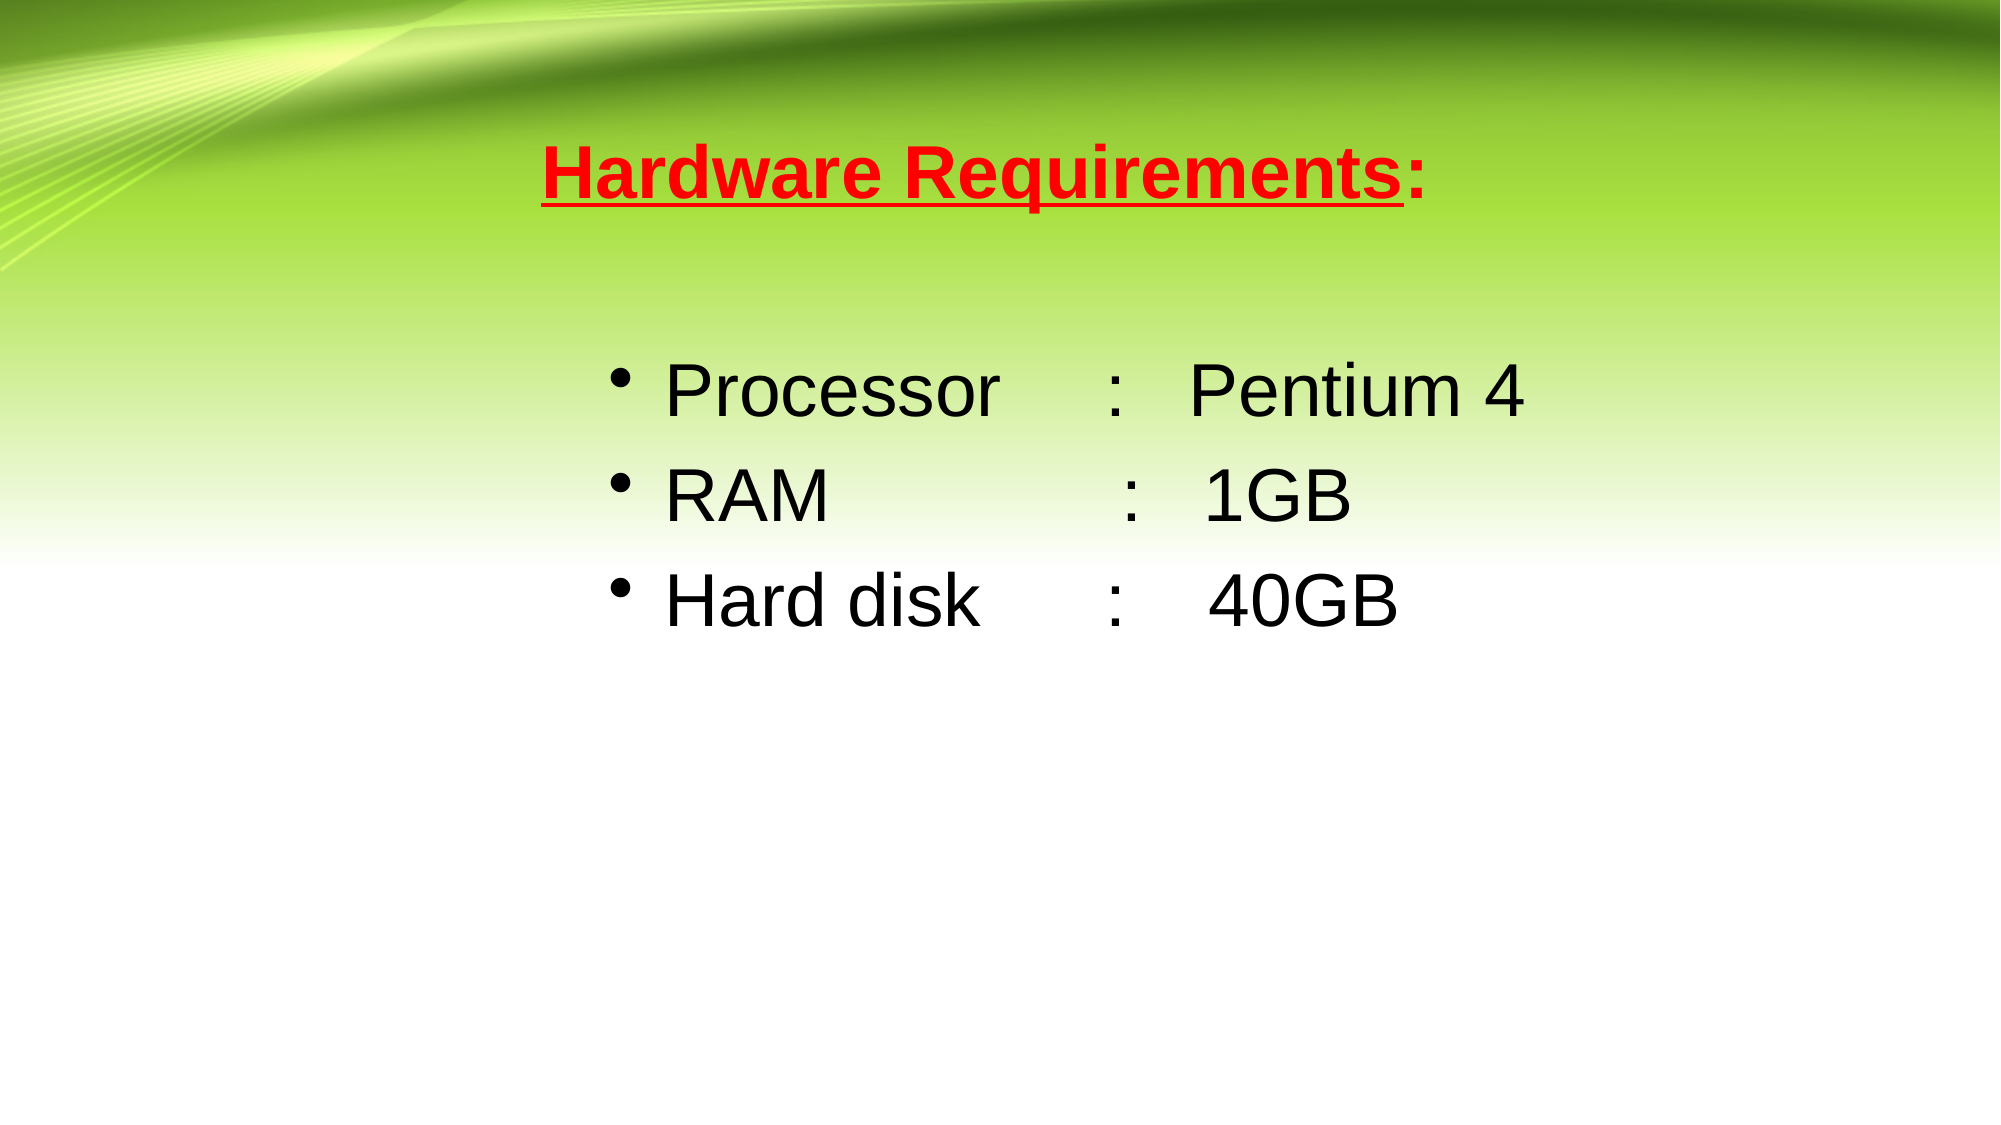

# Hardware Requirements:
Processor     :   Pentium 4
RAM              :   1GB
Hard disk      :    40GB